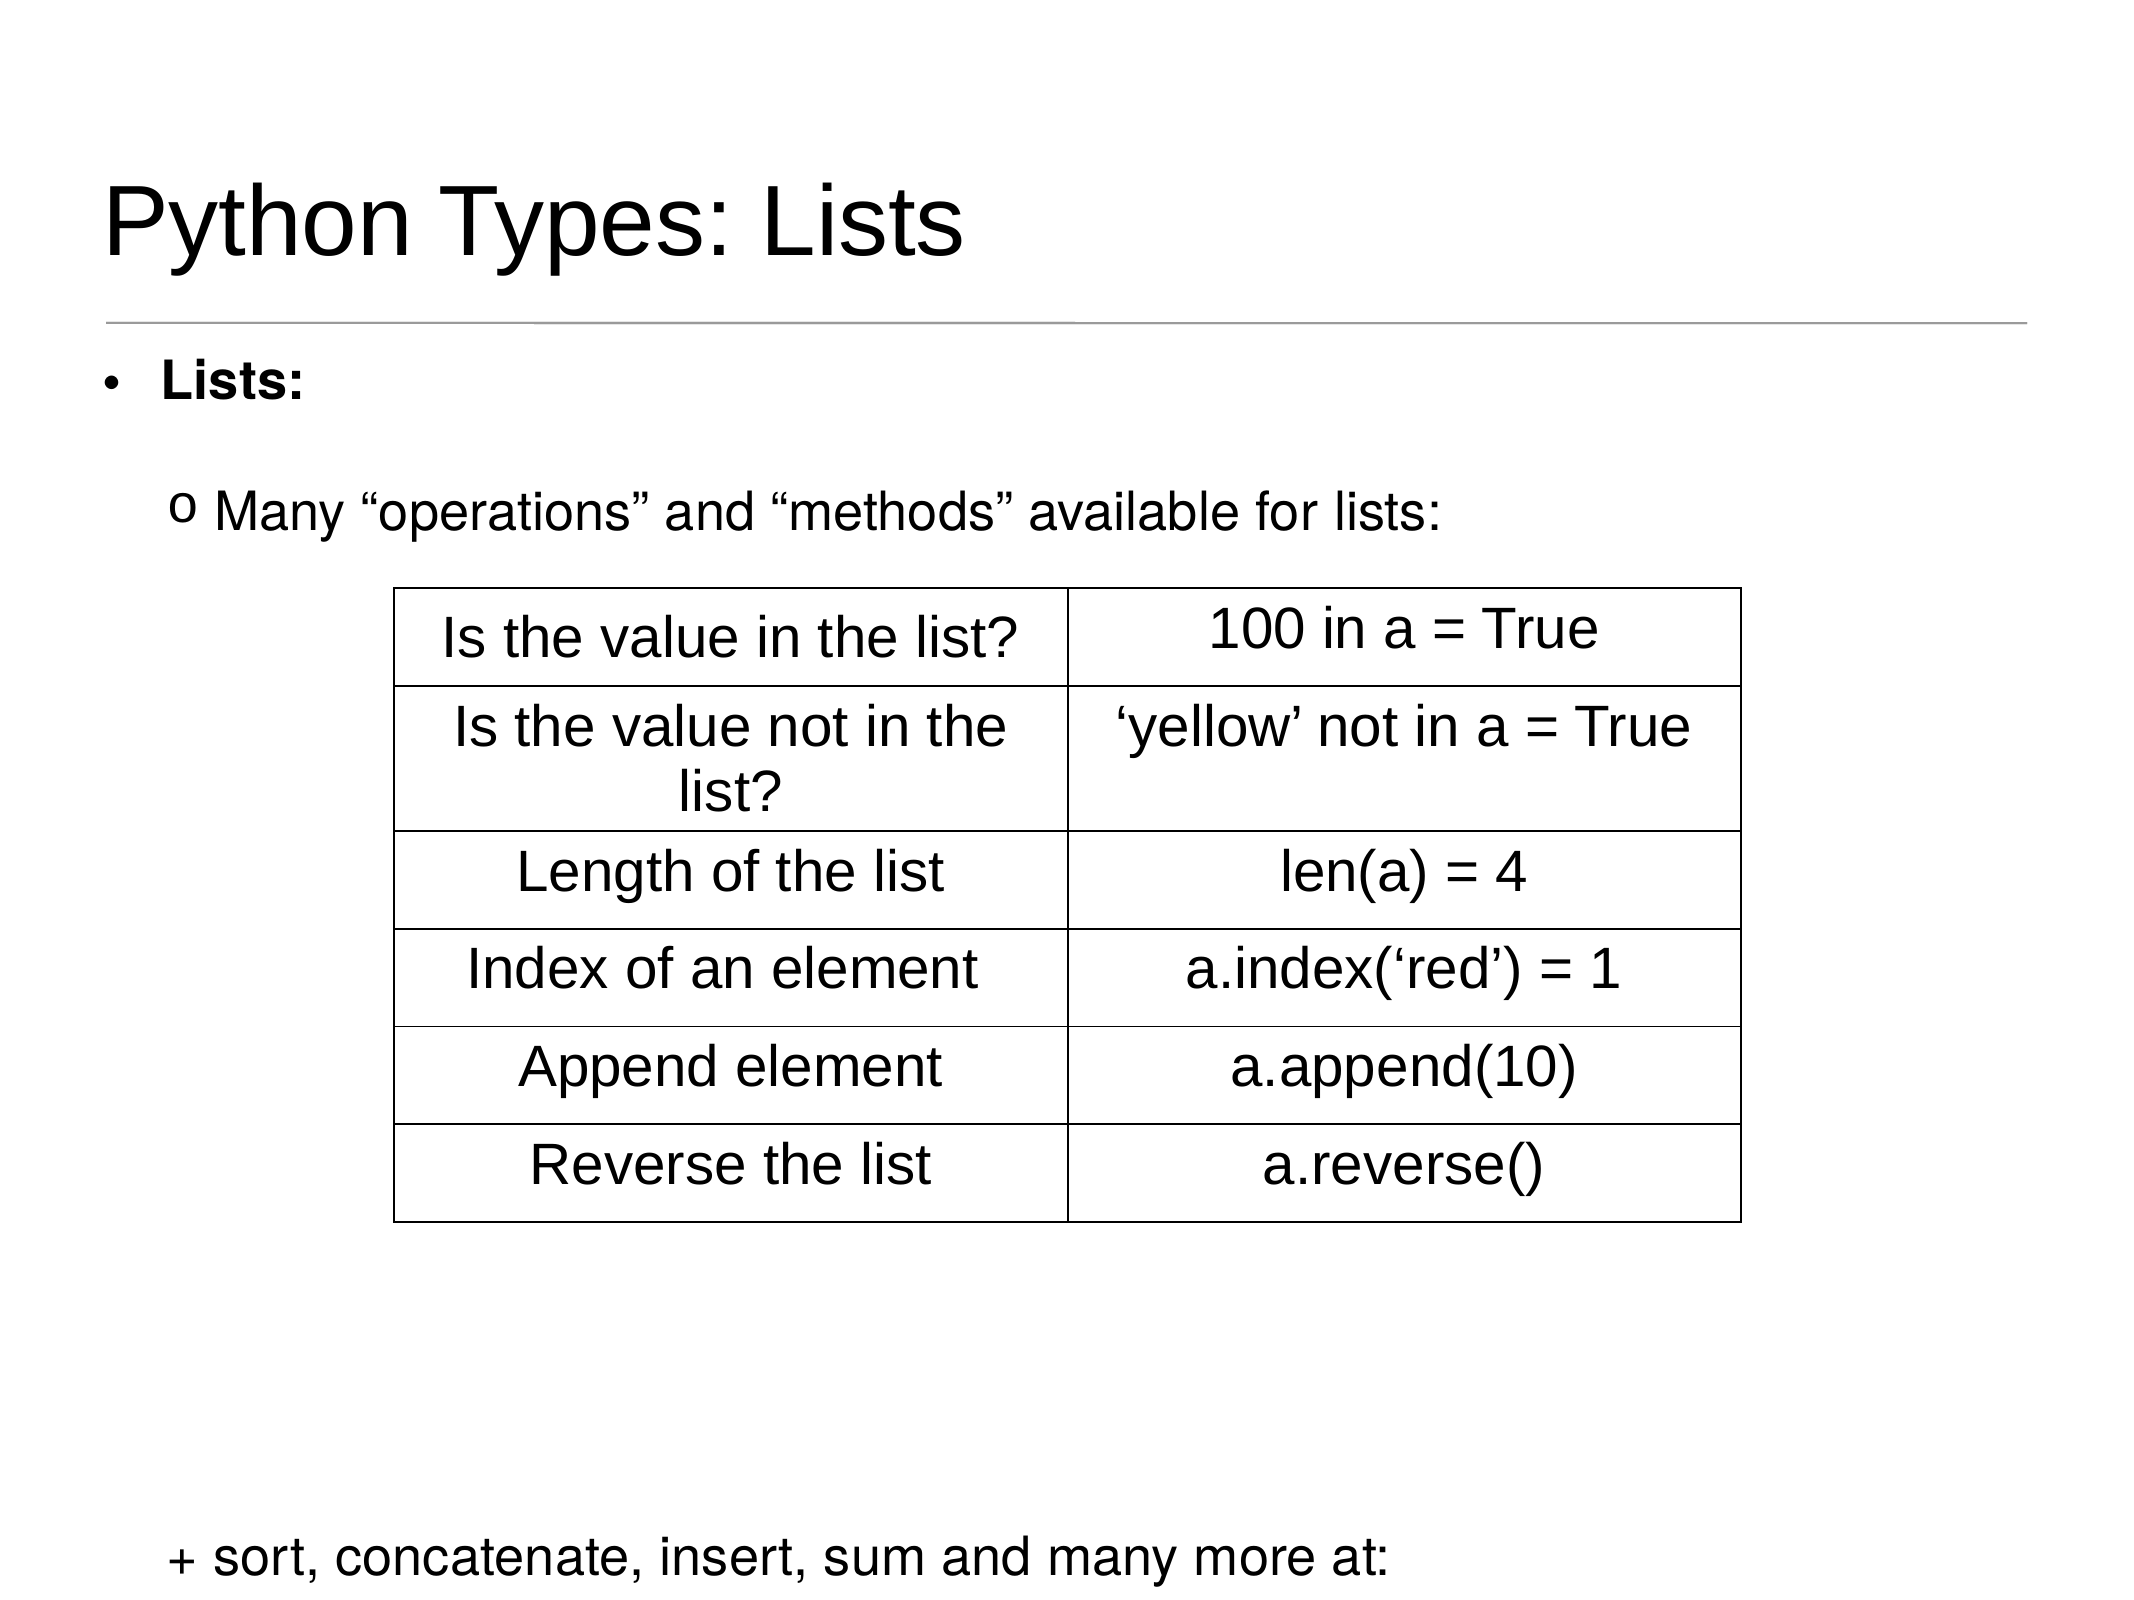

# Python Types: Lists

 Lists:

 Many “operations” and “methods” available for lists:

+ sort, concatenate, insert, sum and many more at:
 https://docs.python.org/2/tutorial/datastructures.html#more-on-lists
| Is the value in the list? | 100 in a = True |
| --- | --- |
| Is the value not in the list? | ‘yellow’ not in a = True |
| Length of the list | len(a) = 4 |
| Index of an element | a.index(‘red’) = 1 |
| Append element | a.append(10) |
| Reverse the list | a.reverse() |